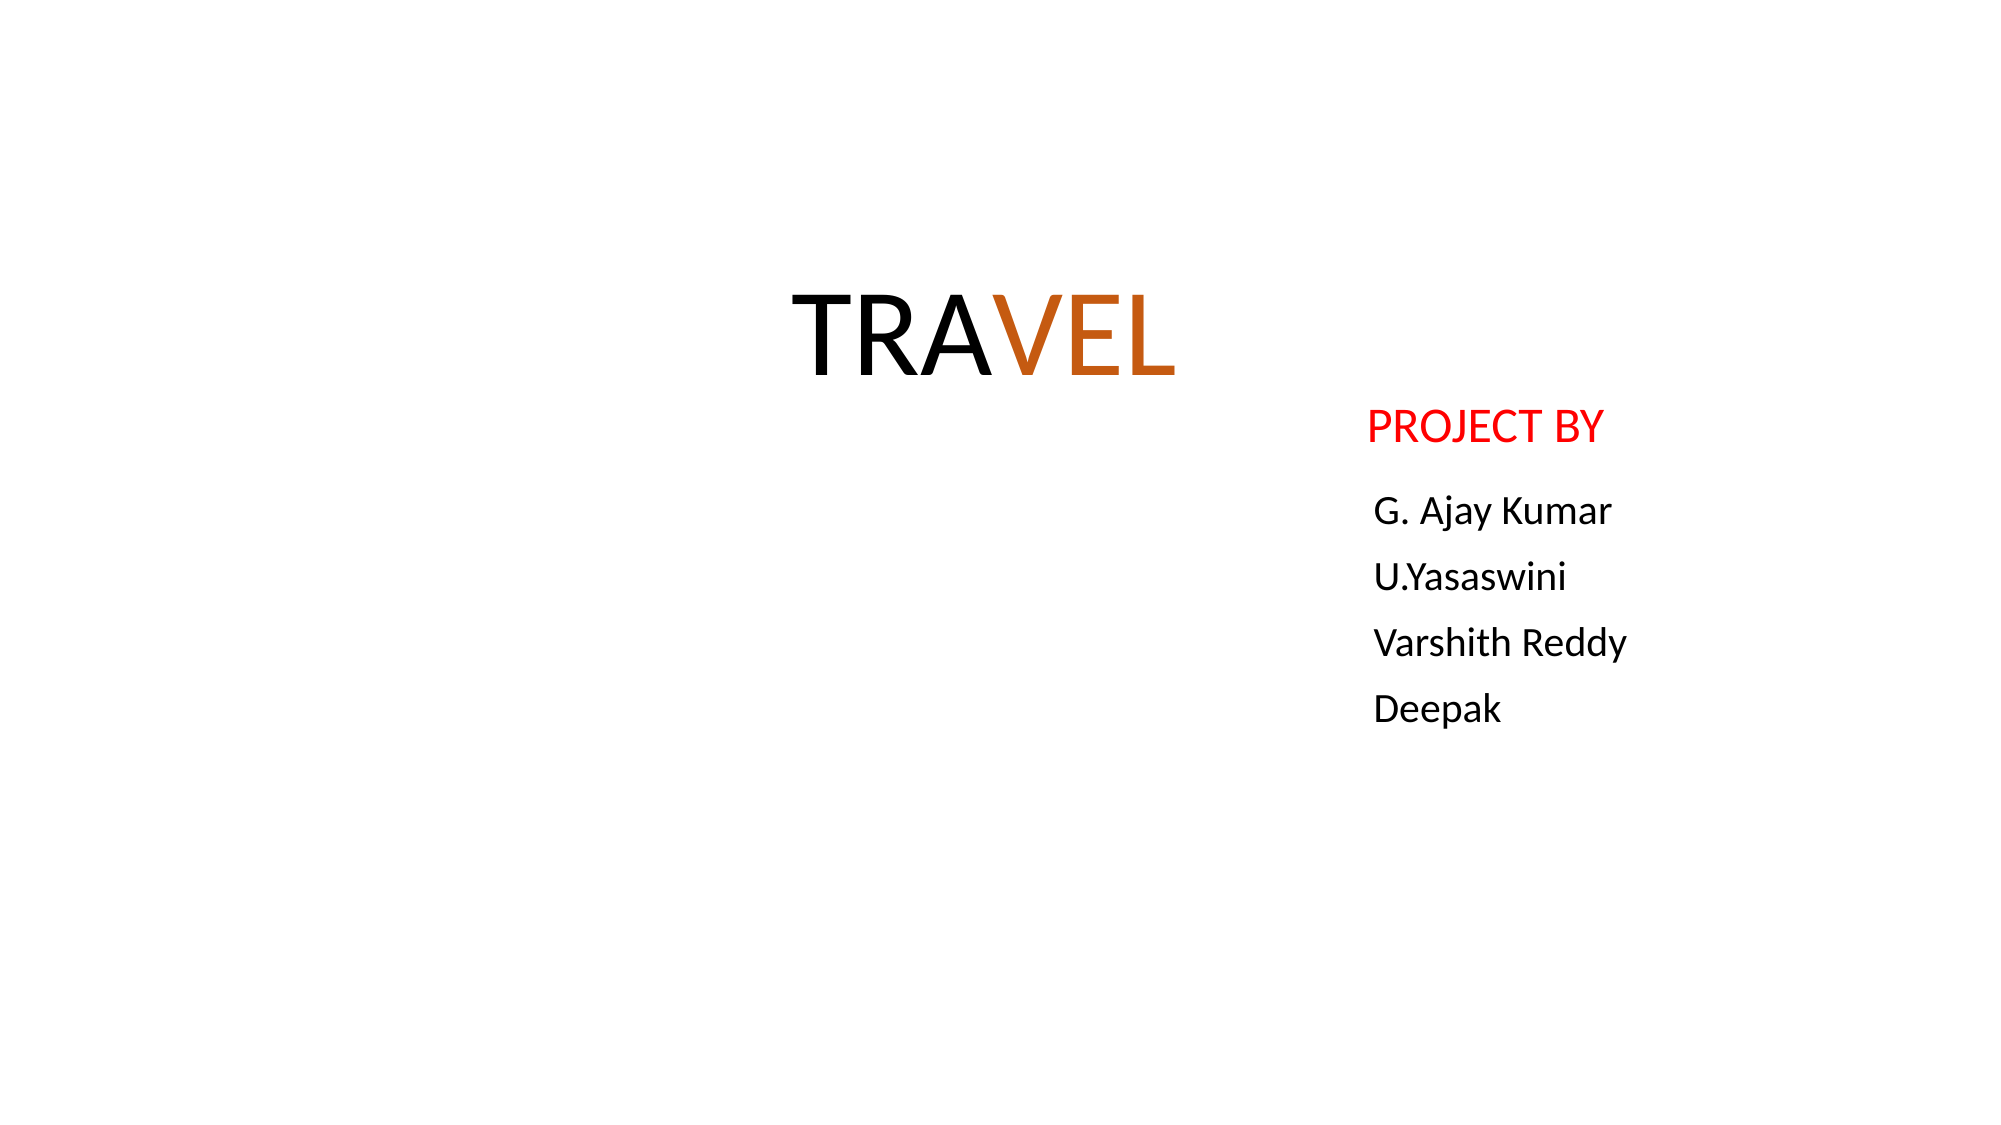

# TRAVEL
PROJECT BY
G. Ajay Kumar
U.Yasaswini
Varshith Reddy
Deepak